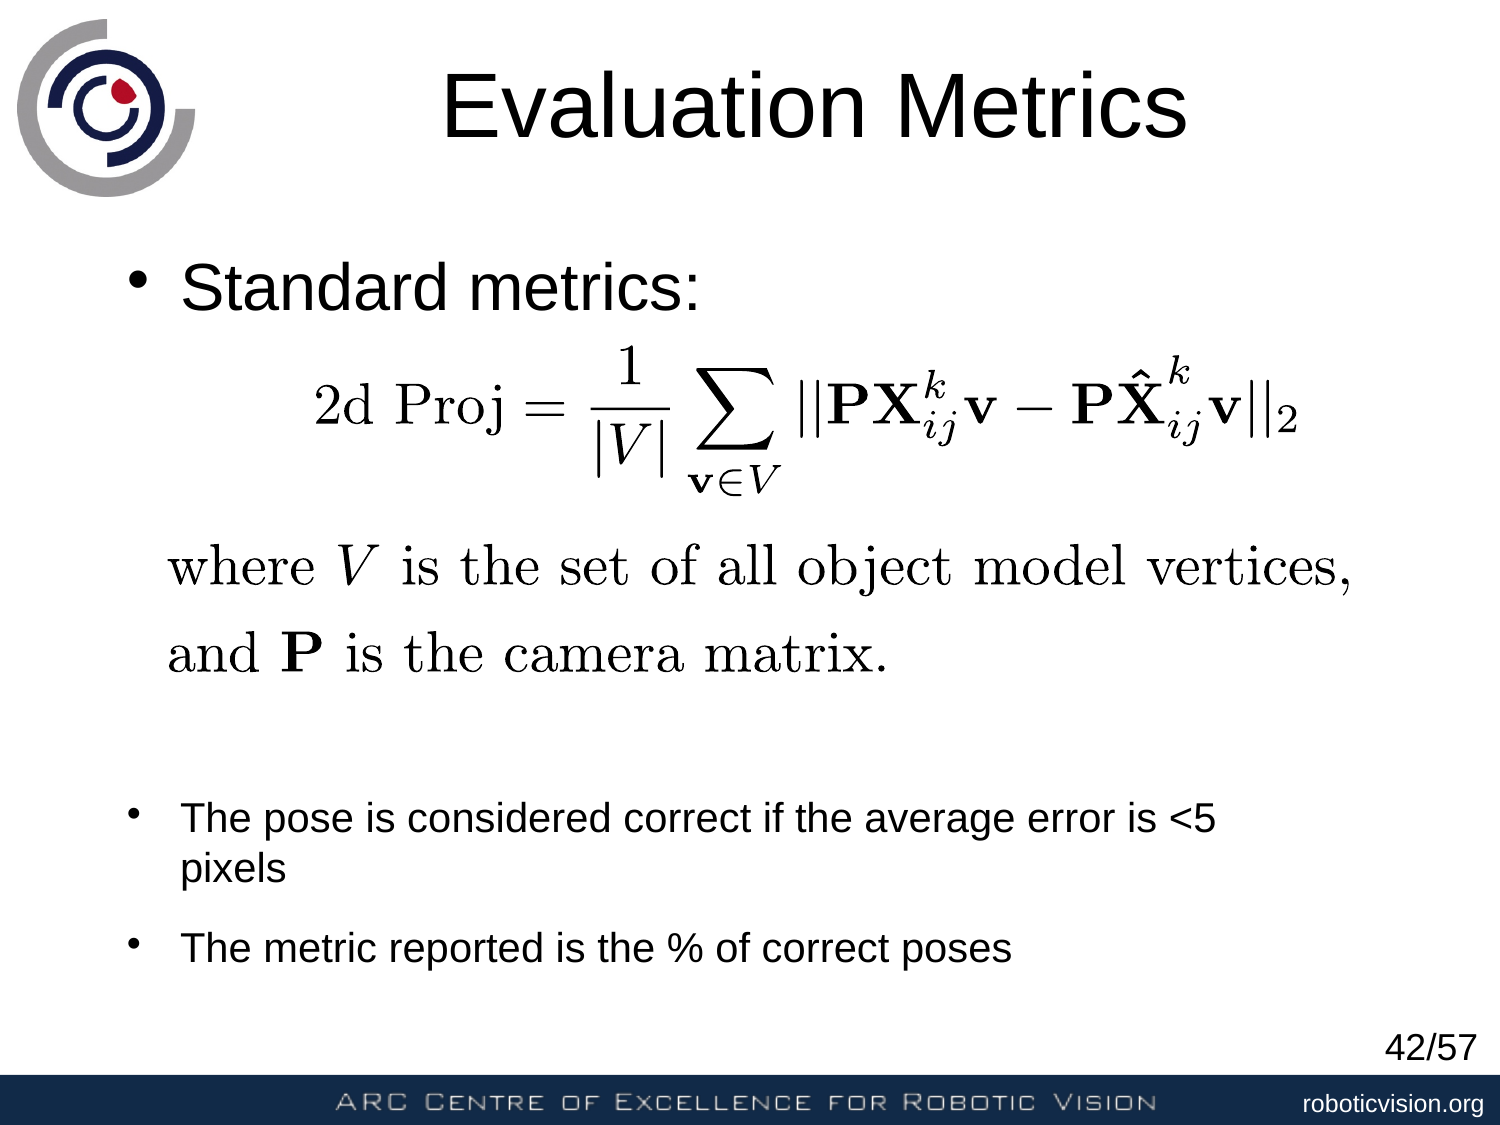

Evaluation Metrics
Standard metrics:

The pose is considered correct if the average error is <5 pixels
The metric reported is the % of correct poses

42/57